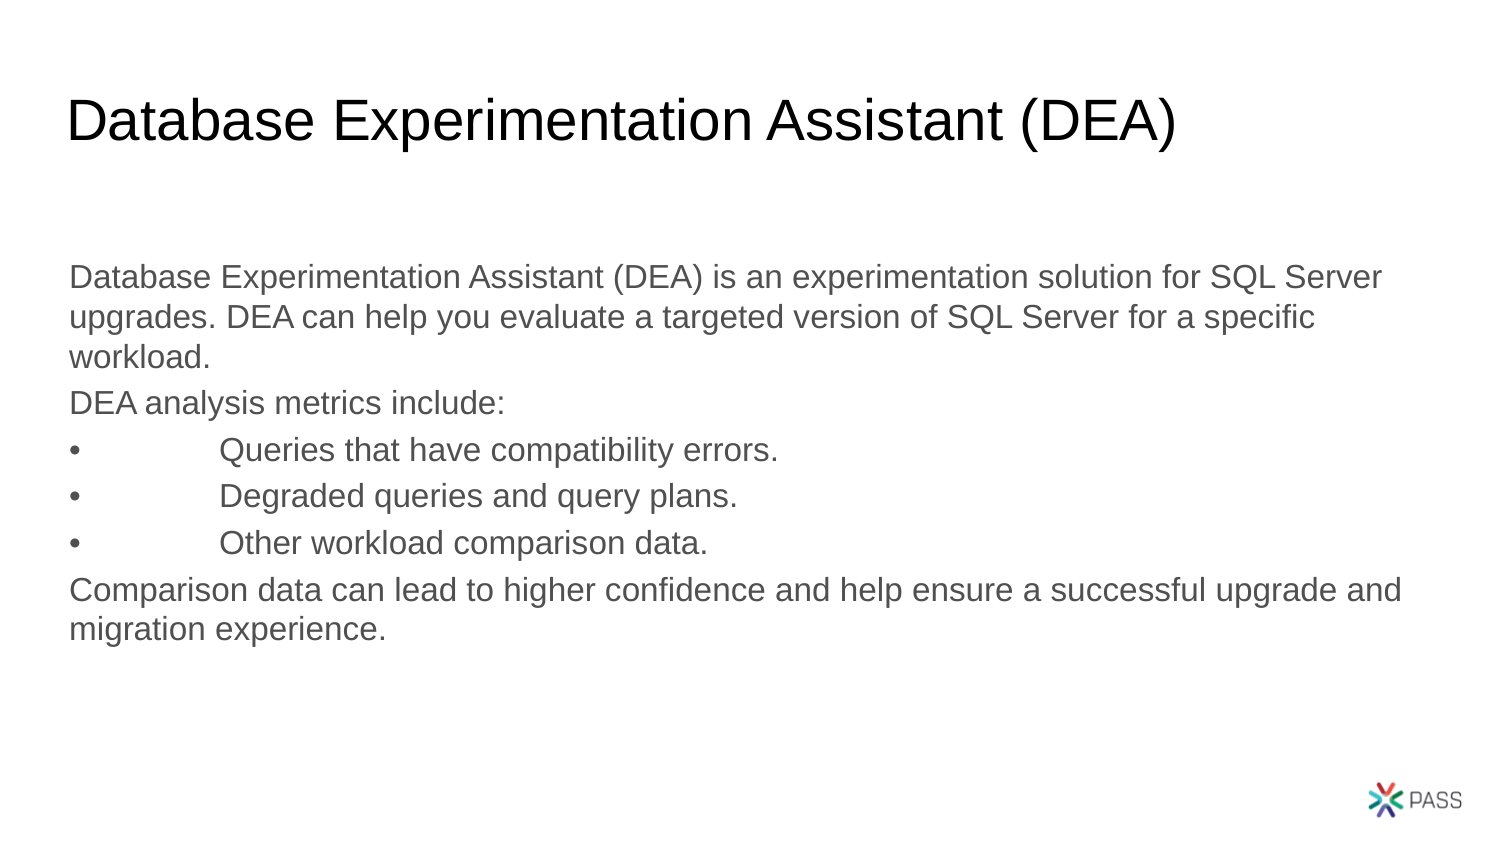

# Database Experimentation Assistant (DEA)
Database Experimentation Assistant (DEA) is an experimentation solution for SQL Server upgrades. DEA can help you evaluate a targeted version of SQL Server for a specific workload.
DEA analysis metrics include:
•	Queries that have compatibility errors.
•	Degraded queries and query plans.
•	Other workload comparison data.
Comparison data can lead to higher confidence and help ensure a successful upgrade and migration experience.